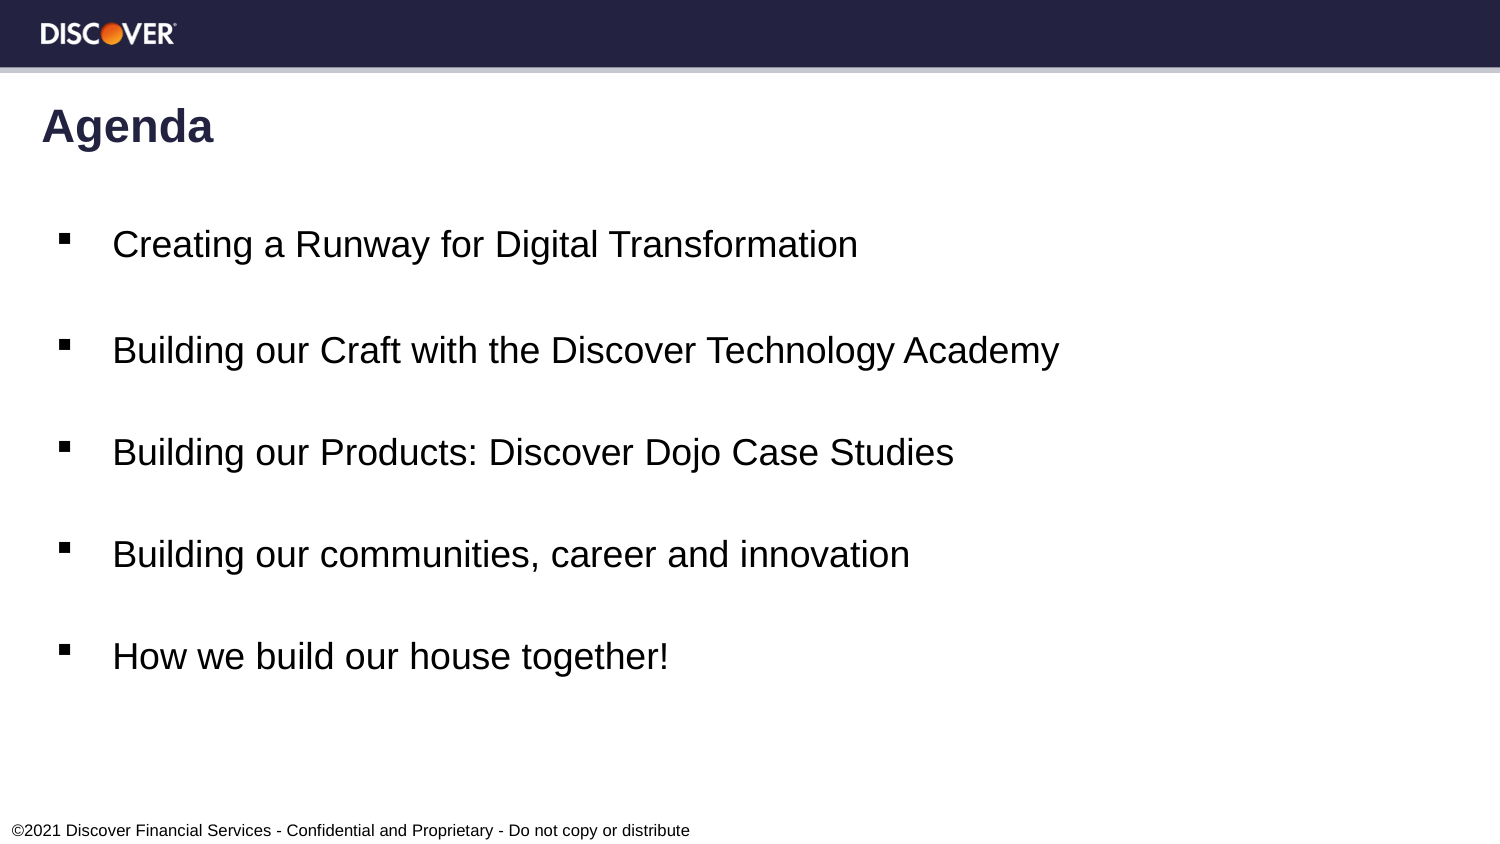

# Agenda
Creating a Runway for Digital Transformation
Building our Craft with the Discover Technology Academy
Building our Products: Discover Dojo Case Studies
Building our communities, career and innovation
How we build our house together!
©2021 Discover Financial Services - Confidential and Proprietary - Do not copy or distribute